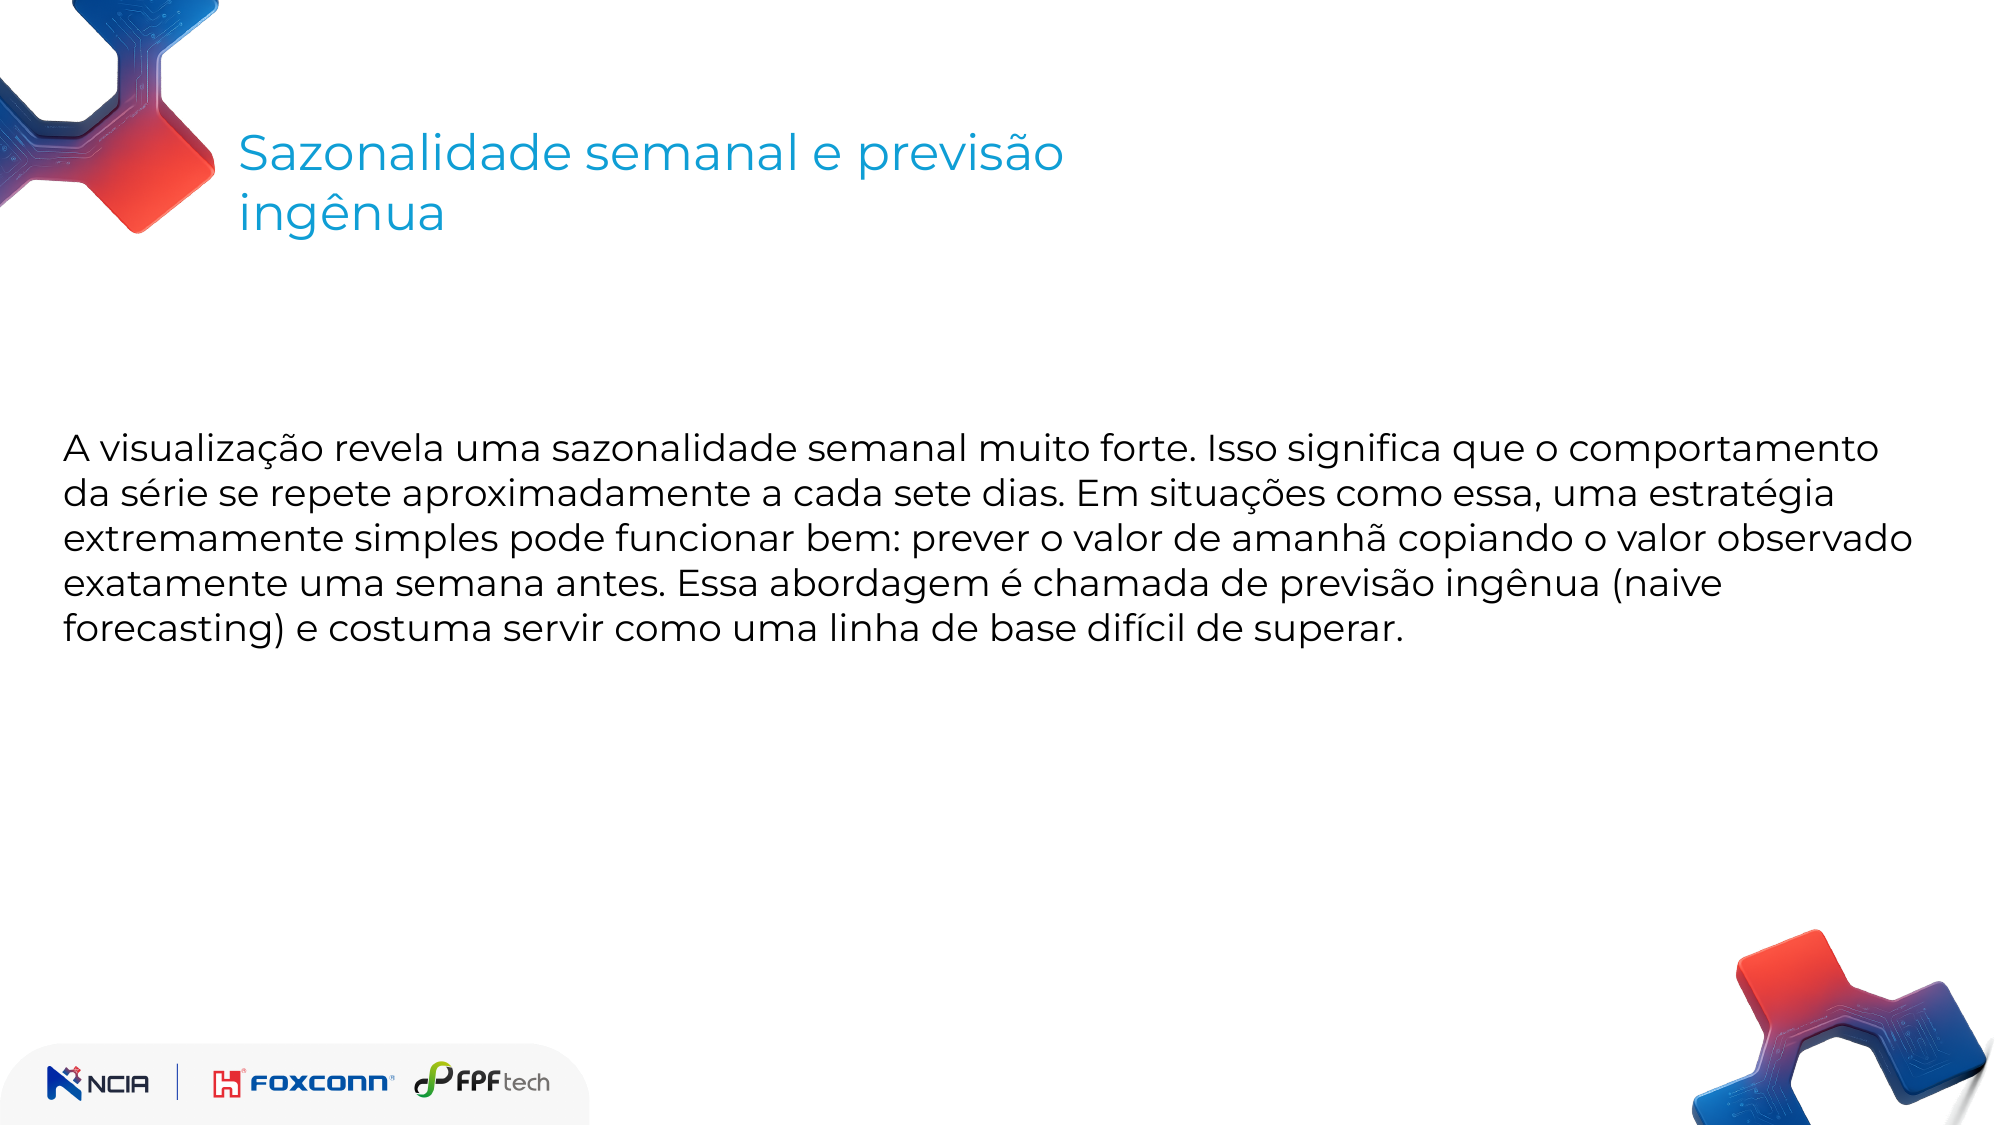

Sazonalidade semanal e previsão ingênua
A visualização revela uma sazonalidade semanal muito forte. Isso significa que o comportamento da série se repete aproximadamente a cada sete dias. Em situações como essa, uma estratégia extremamente simples pode funcionar bem: prever o valor de amanhã copiando o valor observado exatamente uma semana antes. Essa abordagem é chamada de previsão ingênua (naive forecasting) e costuma servir como uma linha de base difícil de superar.